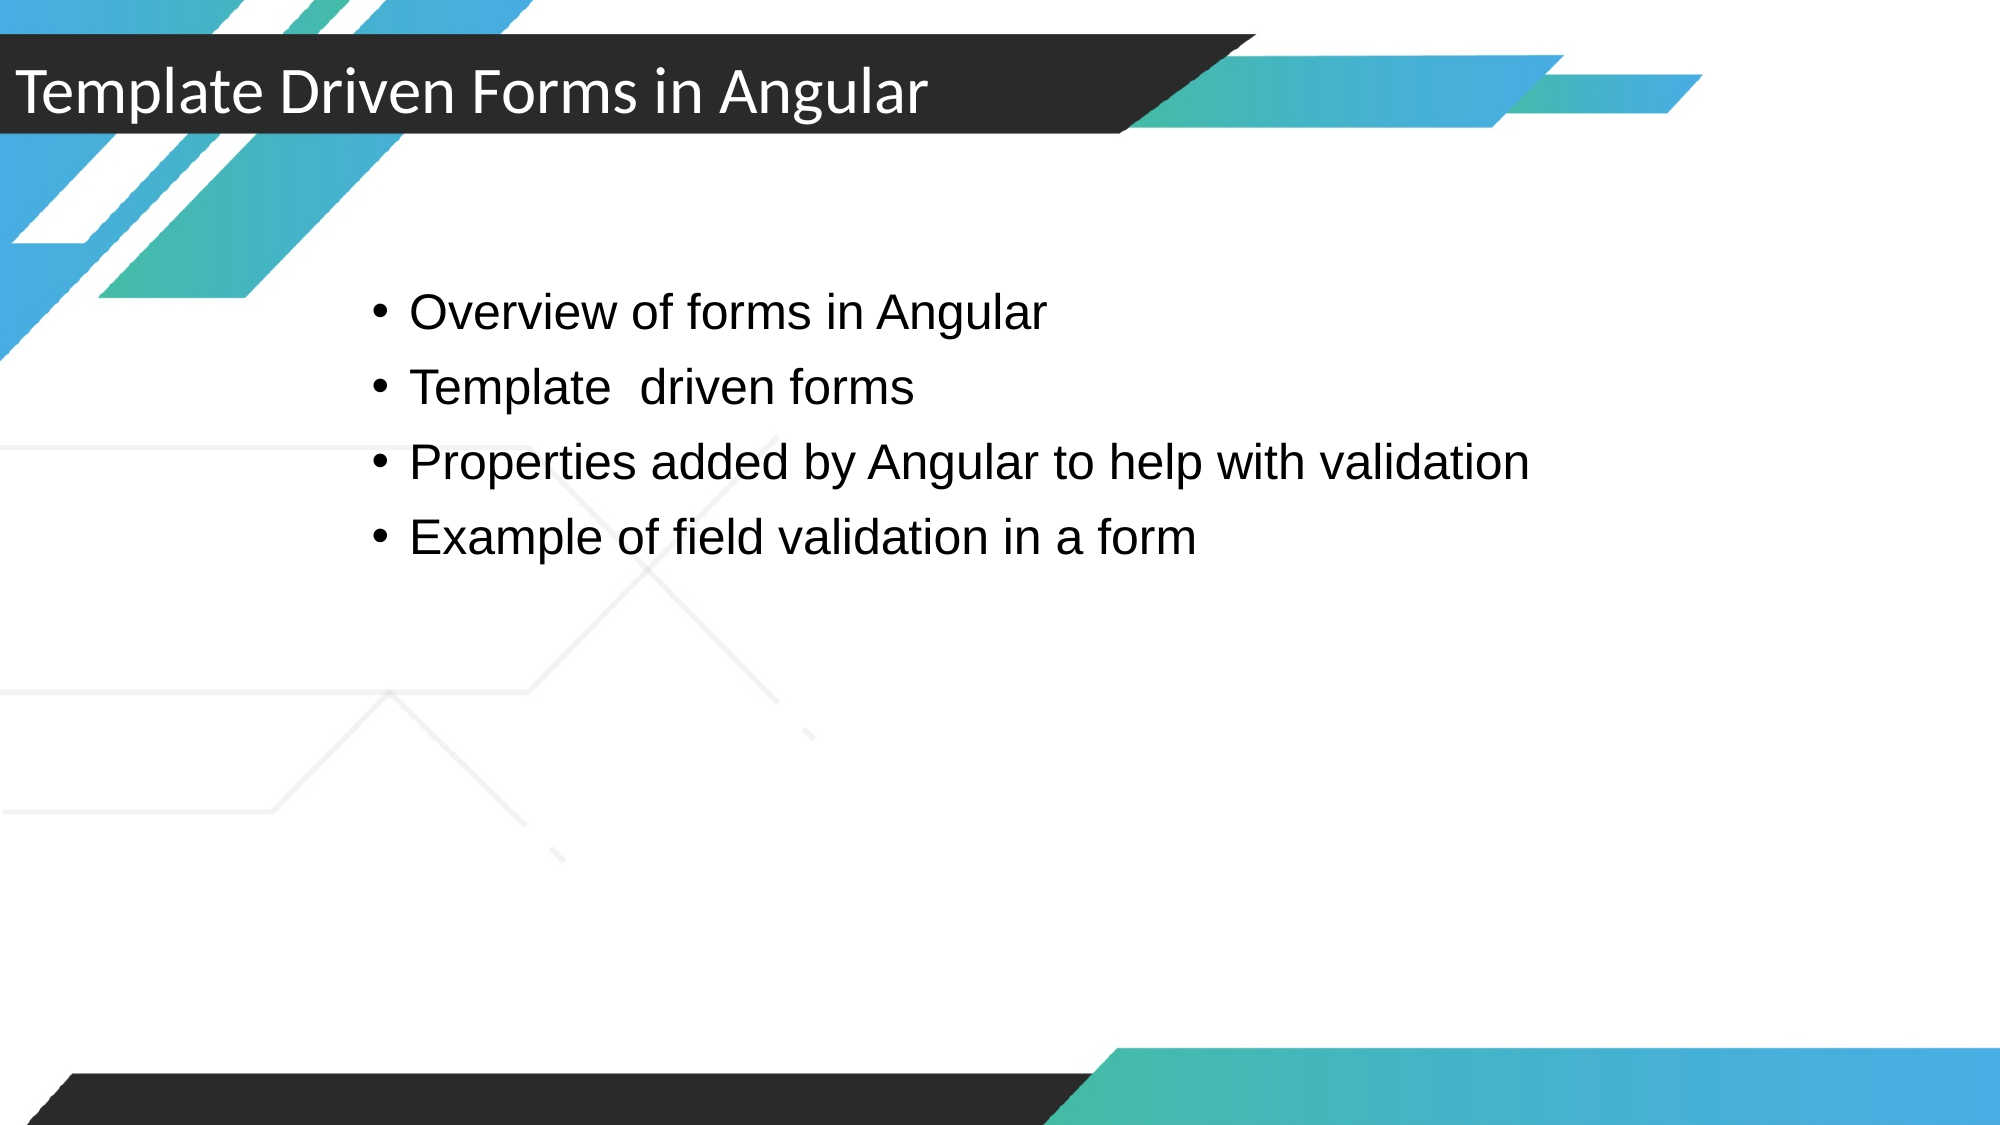

Template Driven Forms in Angular
Overview of forms in Angular
Template  driven forms
Properties added by Angular to help with validation
Example of field validation in a form